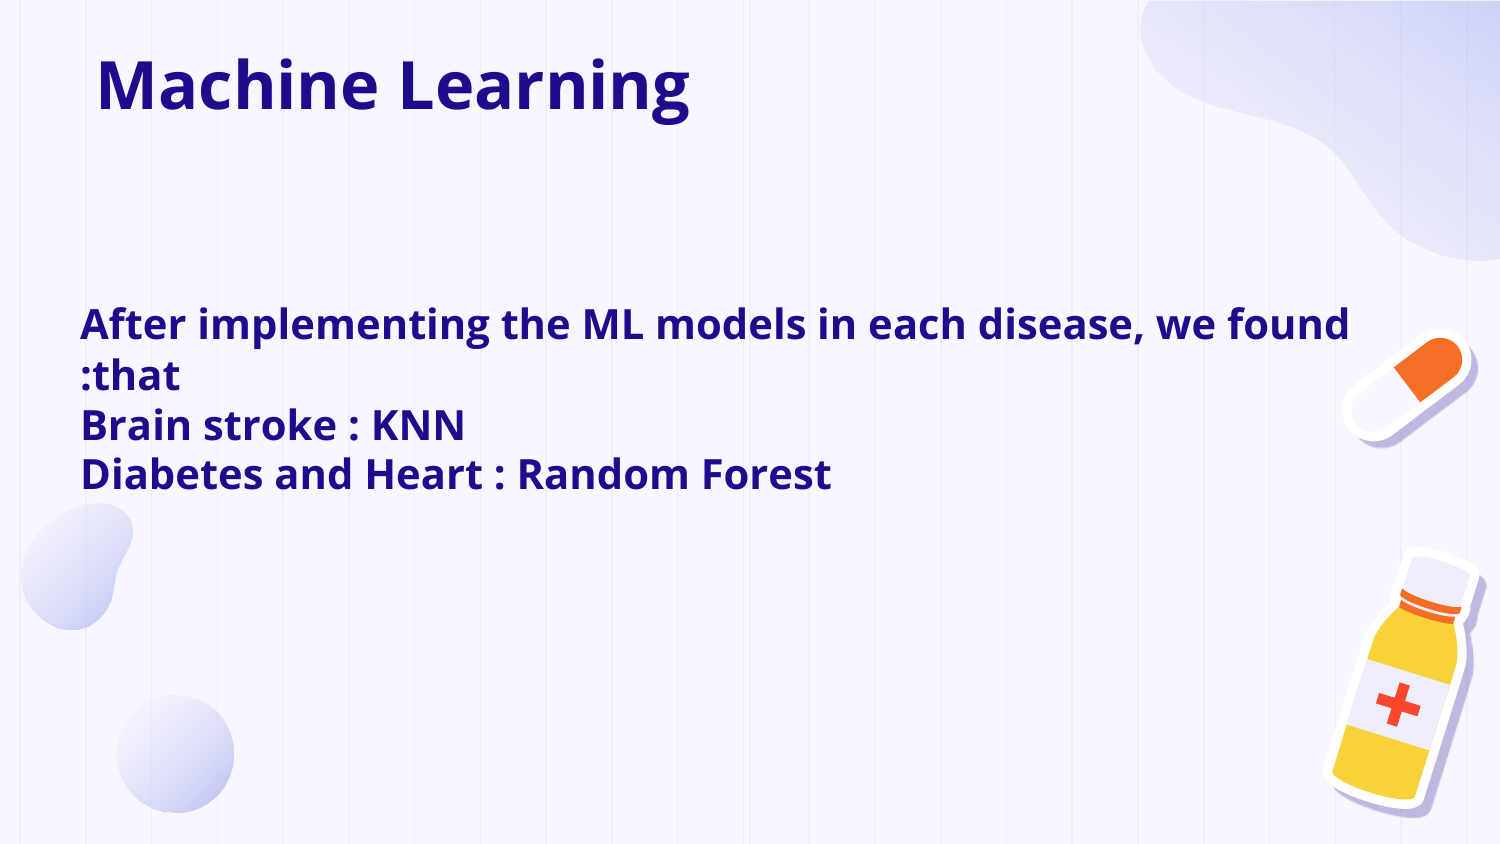

# Machine Learning
After implementing the ML models in each disease, we found that:
Brain stroke : KNN
Diabetes and Heart : Random Forest